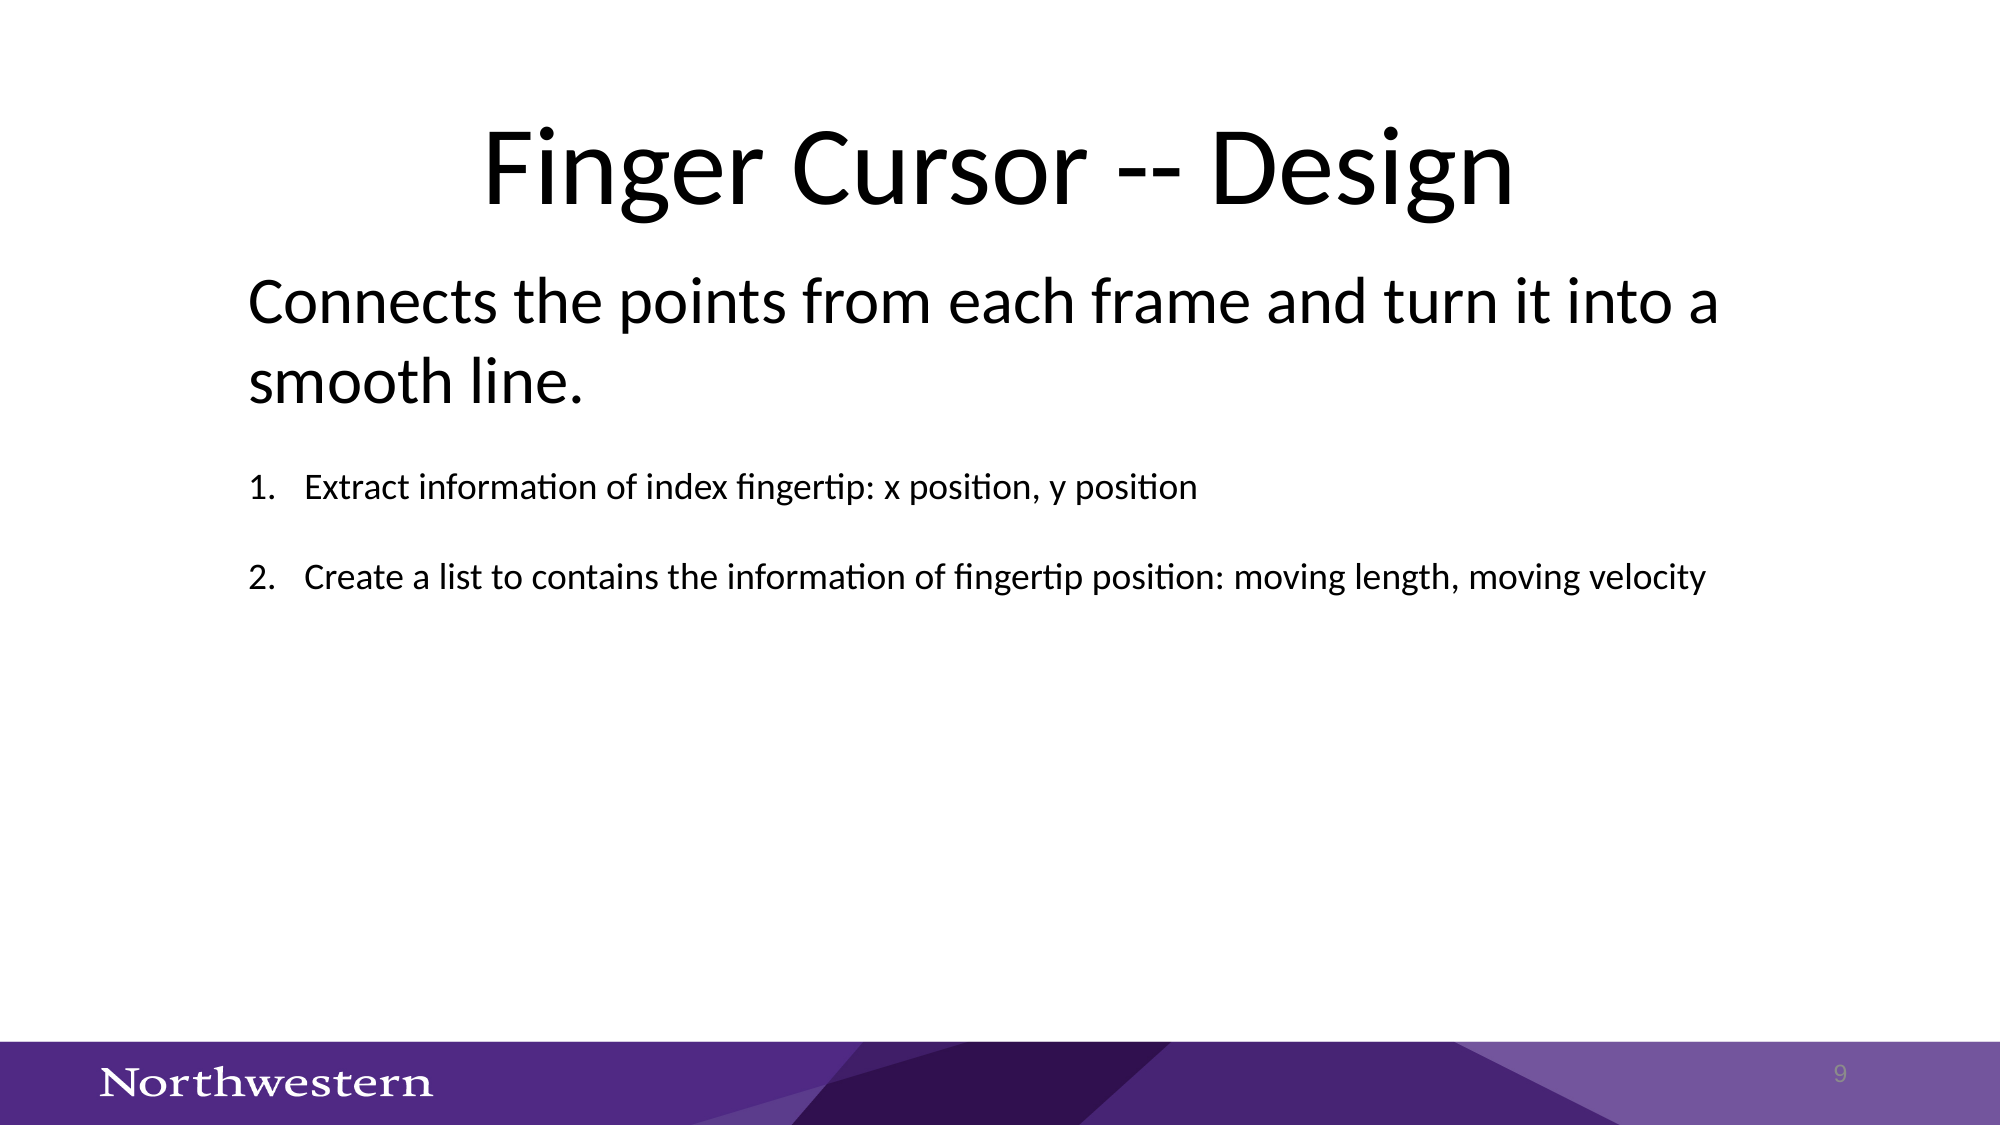

# Finger Cursor -- Design

Connects the points from each frame and turn it into a smooth line.

Extract information of index fingertip: x position, y position

Create a list to contains the information of fingertip position: moving length, moving velocity

9